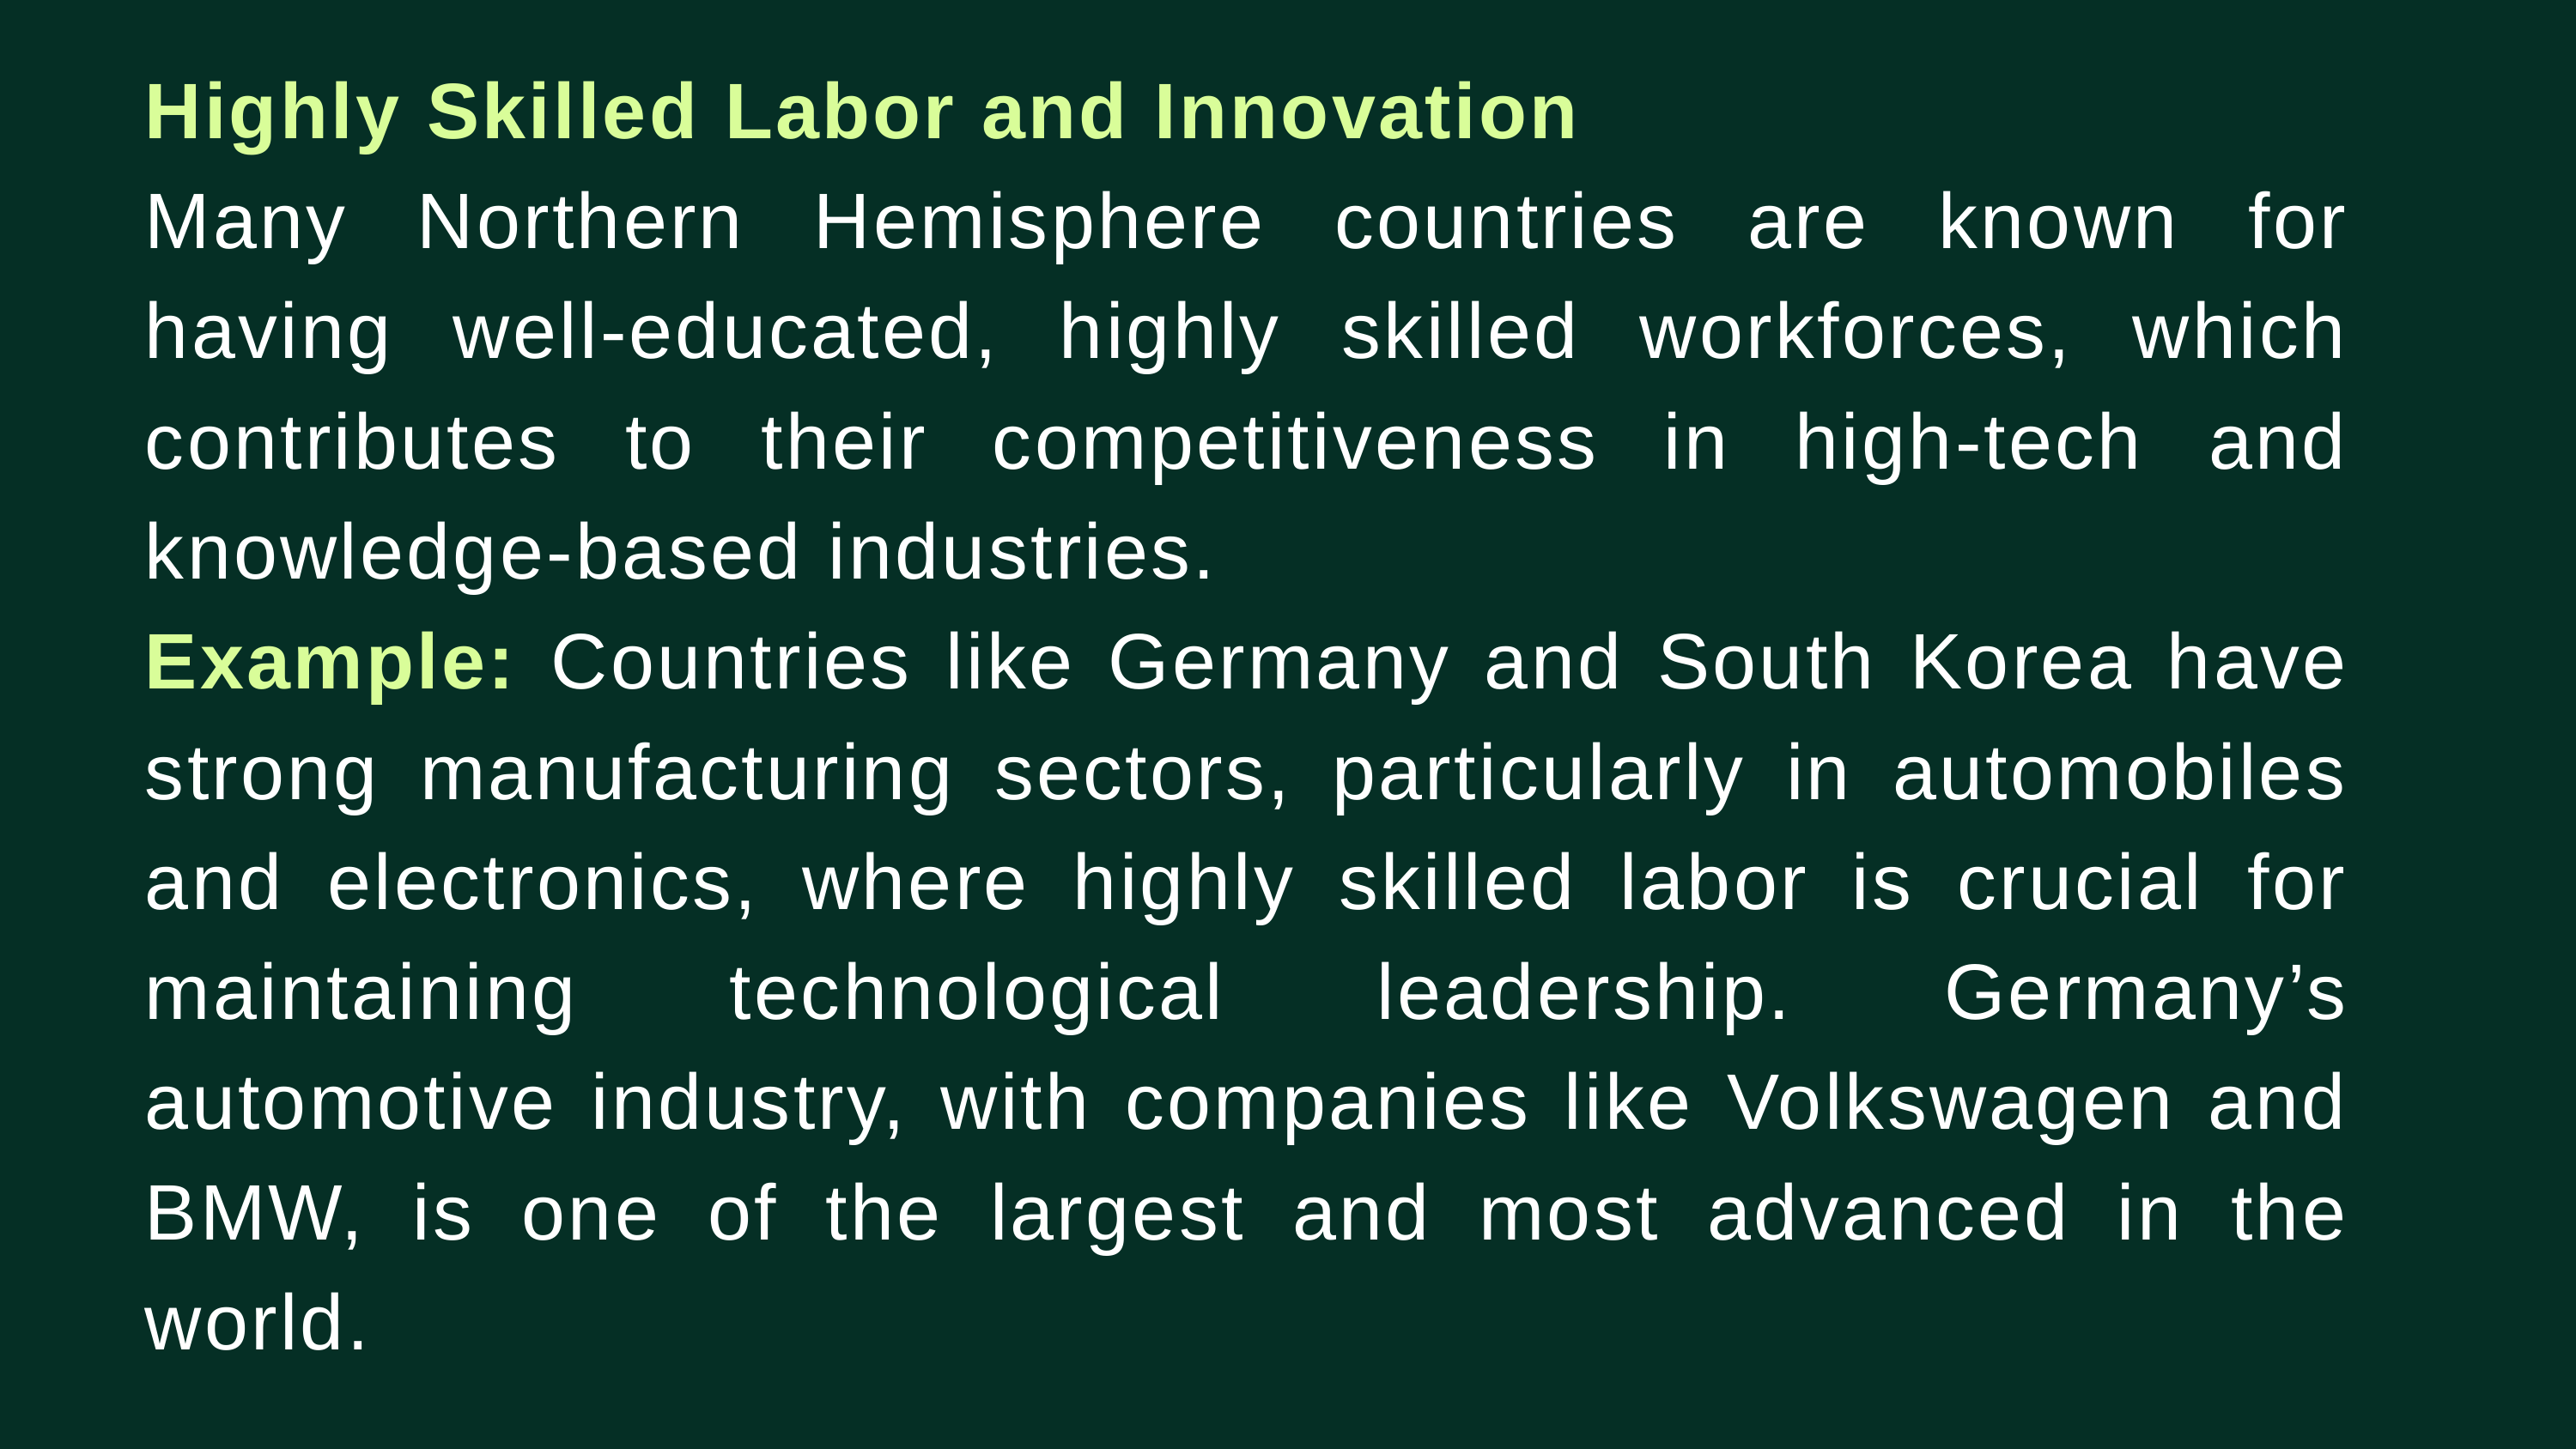

Highly Skilled Labor and Innovation
Many Northern Hemisphere countries are known for having well-educated, highly skilled workforces, which contributes to their competitiveness in high-tech and knowledge-based industries.
Example: Countries like Germany and South Korea have strong manufacturing sectors, particularly in automobiles and electronics, where highly skilled labor is crucial for maintaining technological leadership. Germany’s automotive industry, with companies like Volkswagen and BMW, is one of the largest and most advanced in the world.